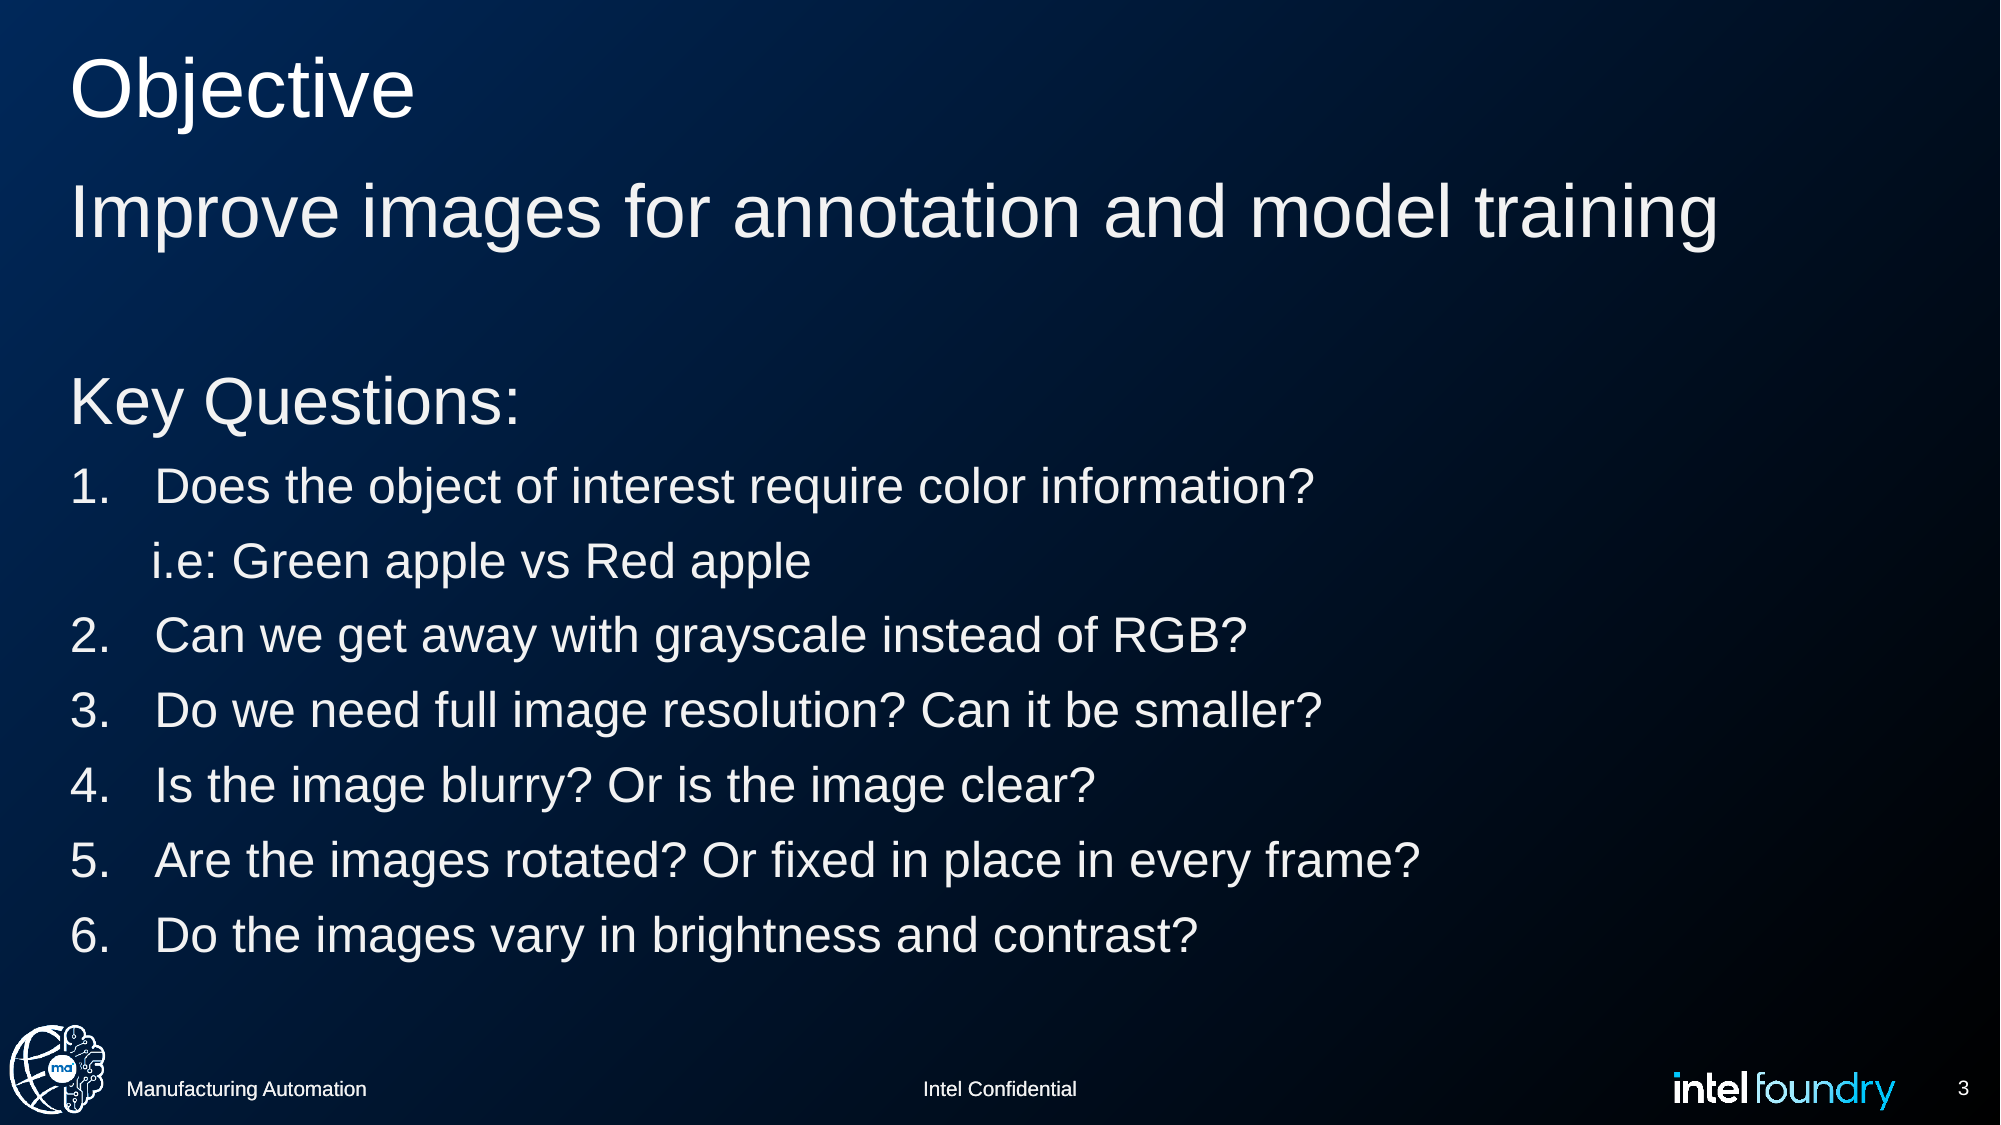

# Objective
Improve images for annotation and model training

Key Questions:
Does the object of interest require color information?
i.e: Green apple vs Red apple
Can we get away with grayscale instead of RGB?
Do we need full image resolution? Can it be smaller?
Is the image blurry? Or is the image clear?
Are the images rotated? Or fixed in place in every frame?
Do the images vary in brightness and contrast?

3